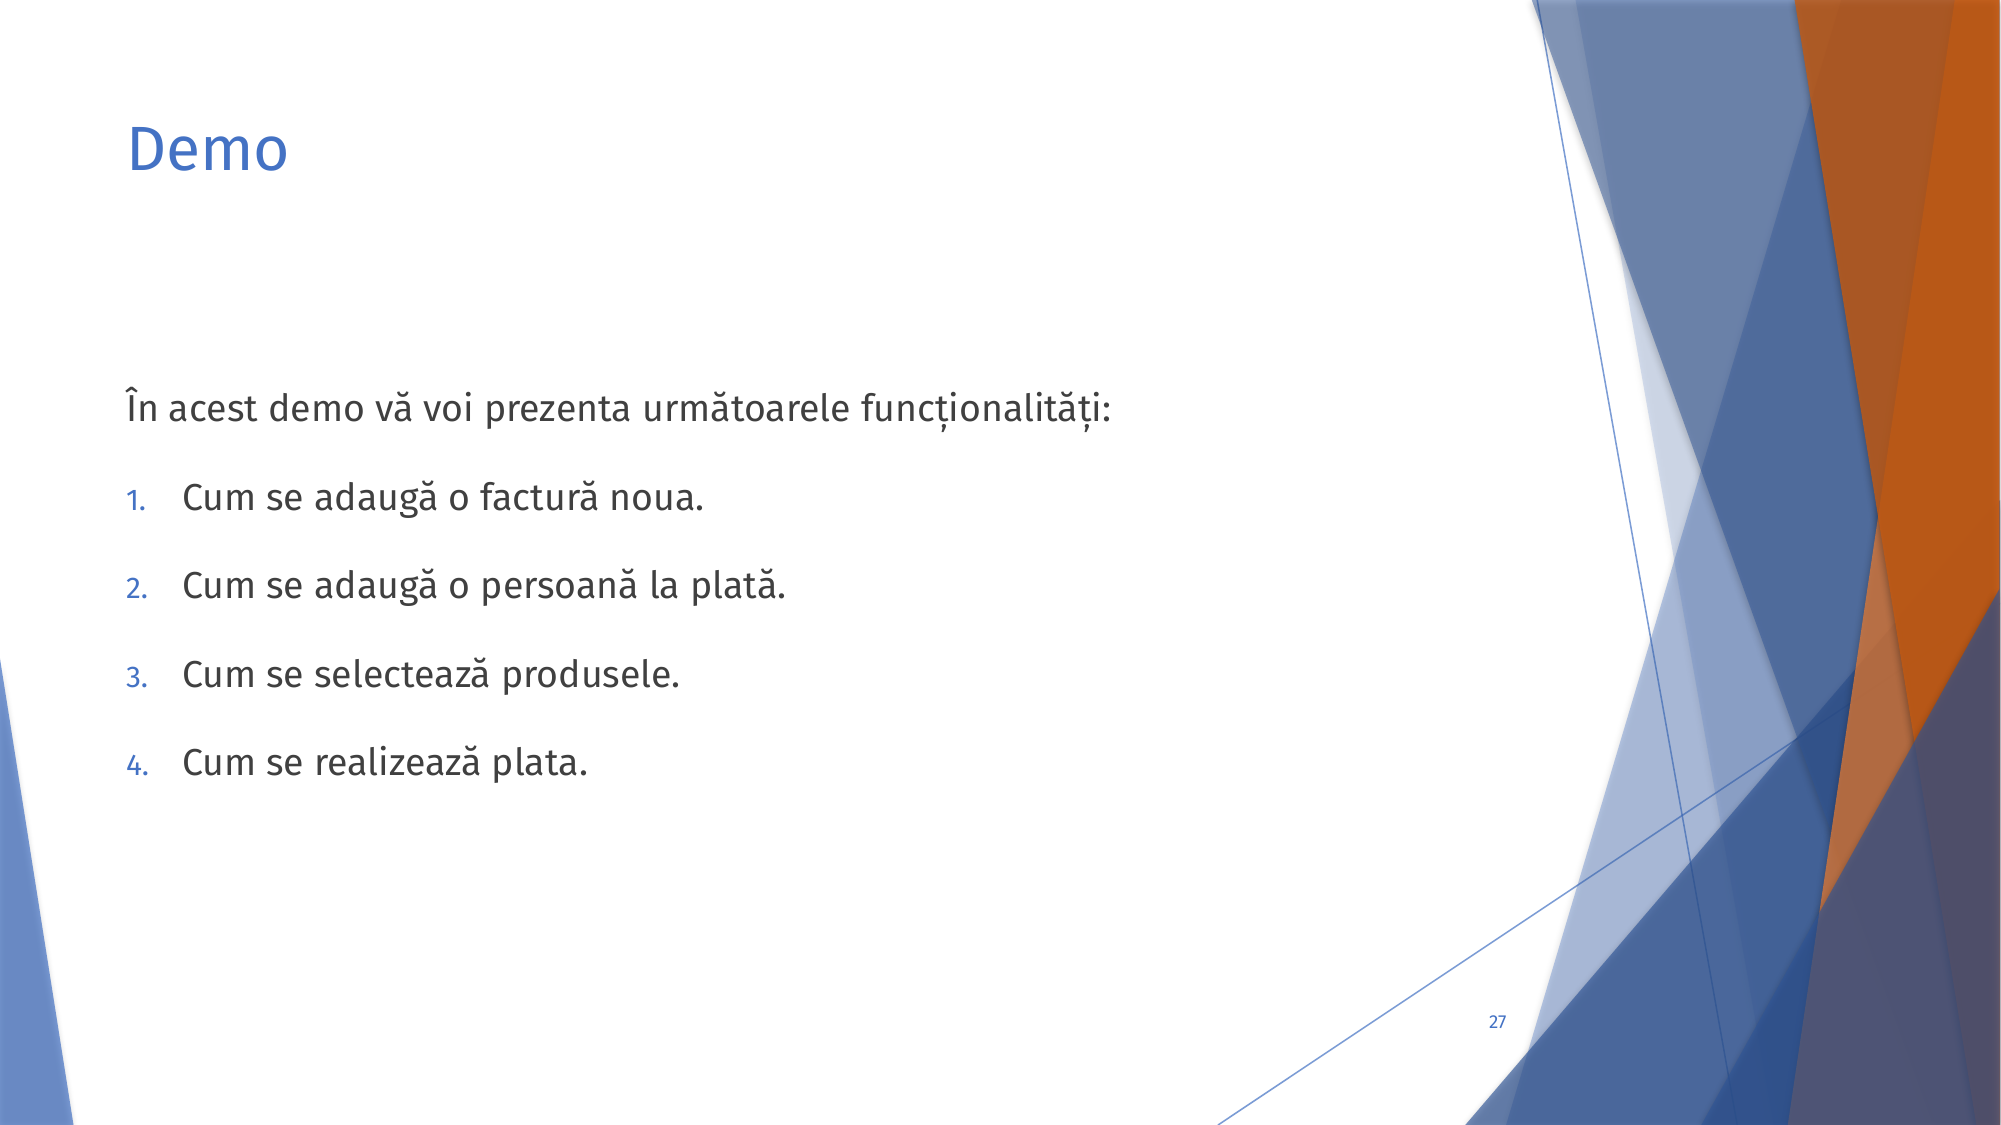

# Demo
În acest demo vă voi prezenta următoarele funcționalități:
Cum se adaugă o factură noua.
Cum se adaugă o persoană la plată.
Cum se selectează produsele.
Cum se realizează plata.
27